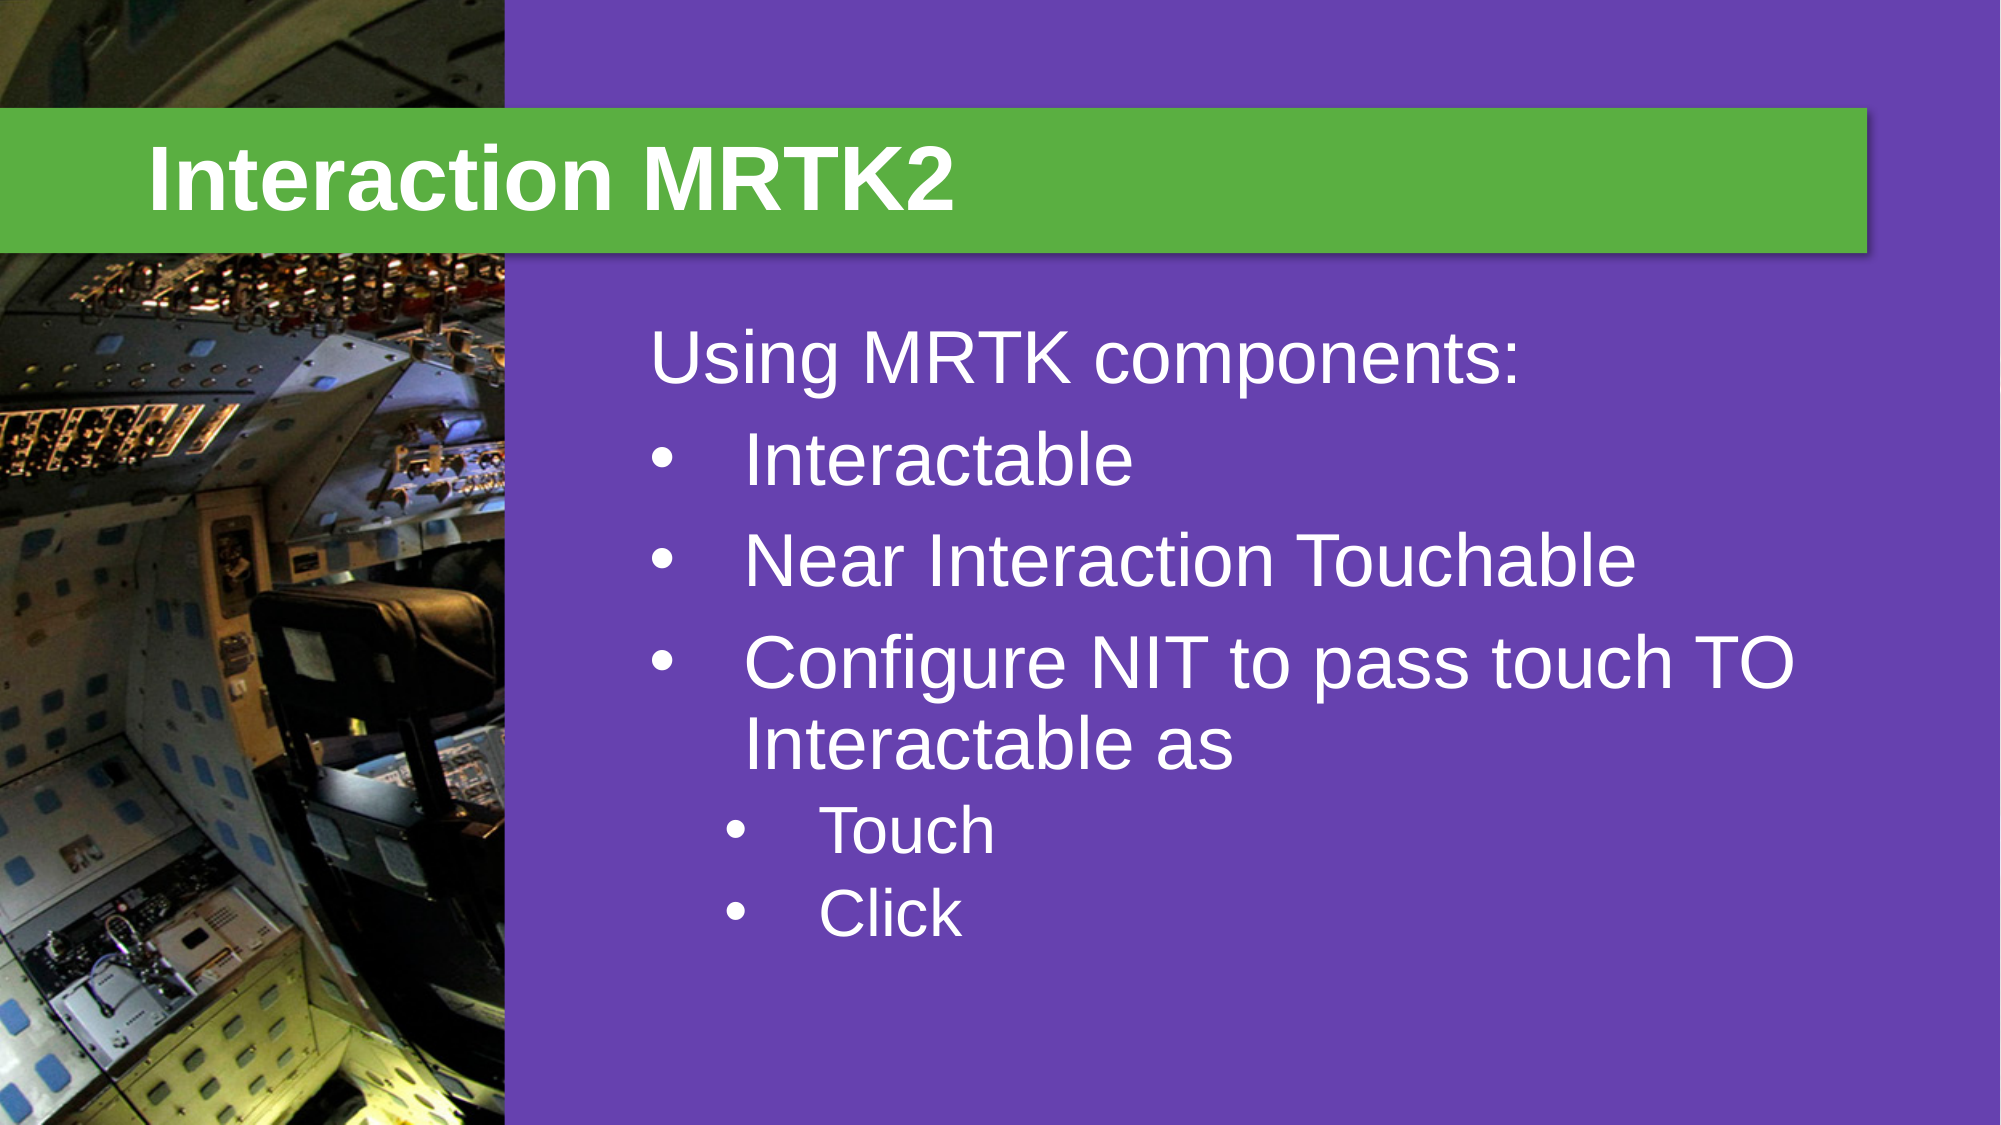

# Interaction MRTK2
Using MRTK components:
Interactable
Near Interaction Touchable
Configure NIT to pass touch TO Interactable as
Touch
Click